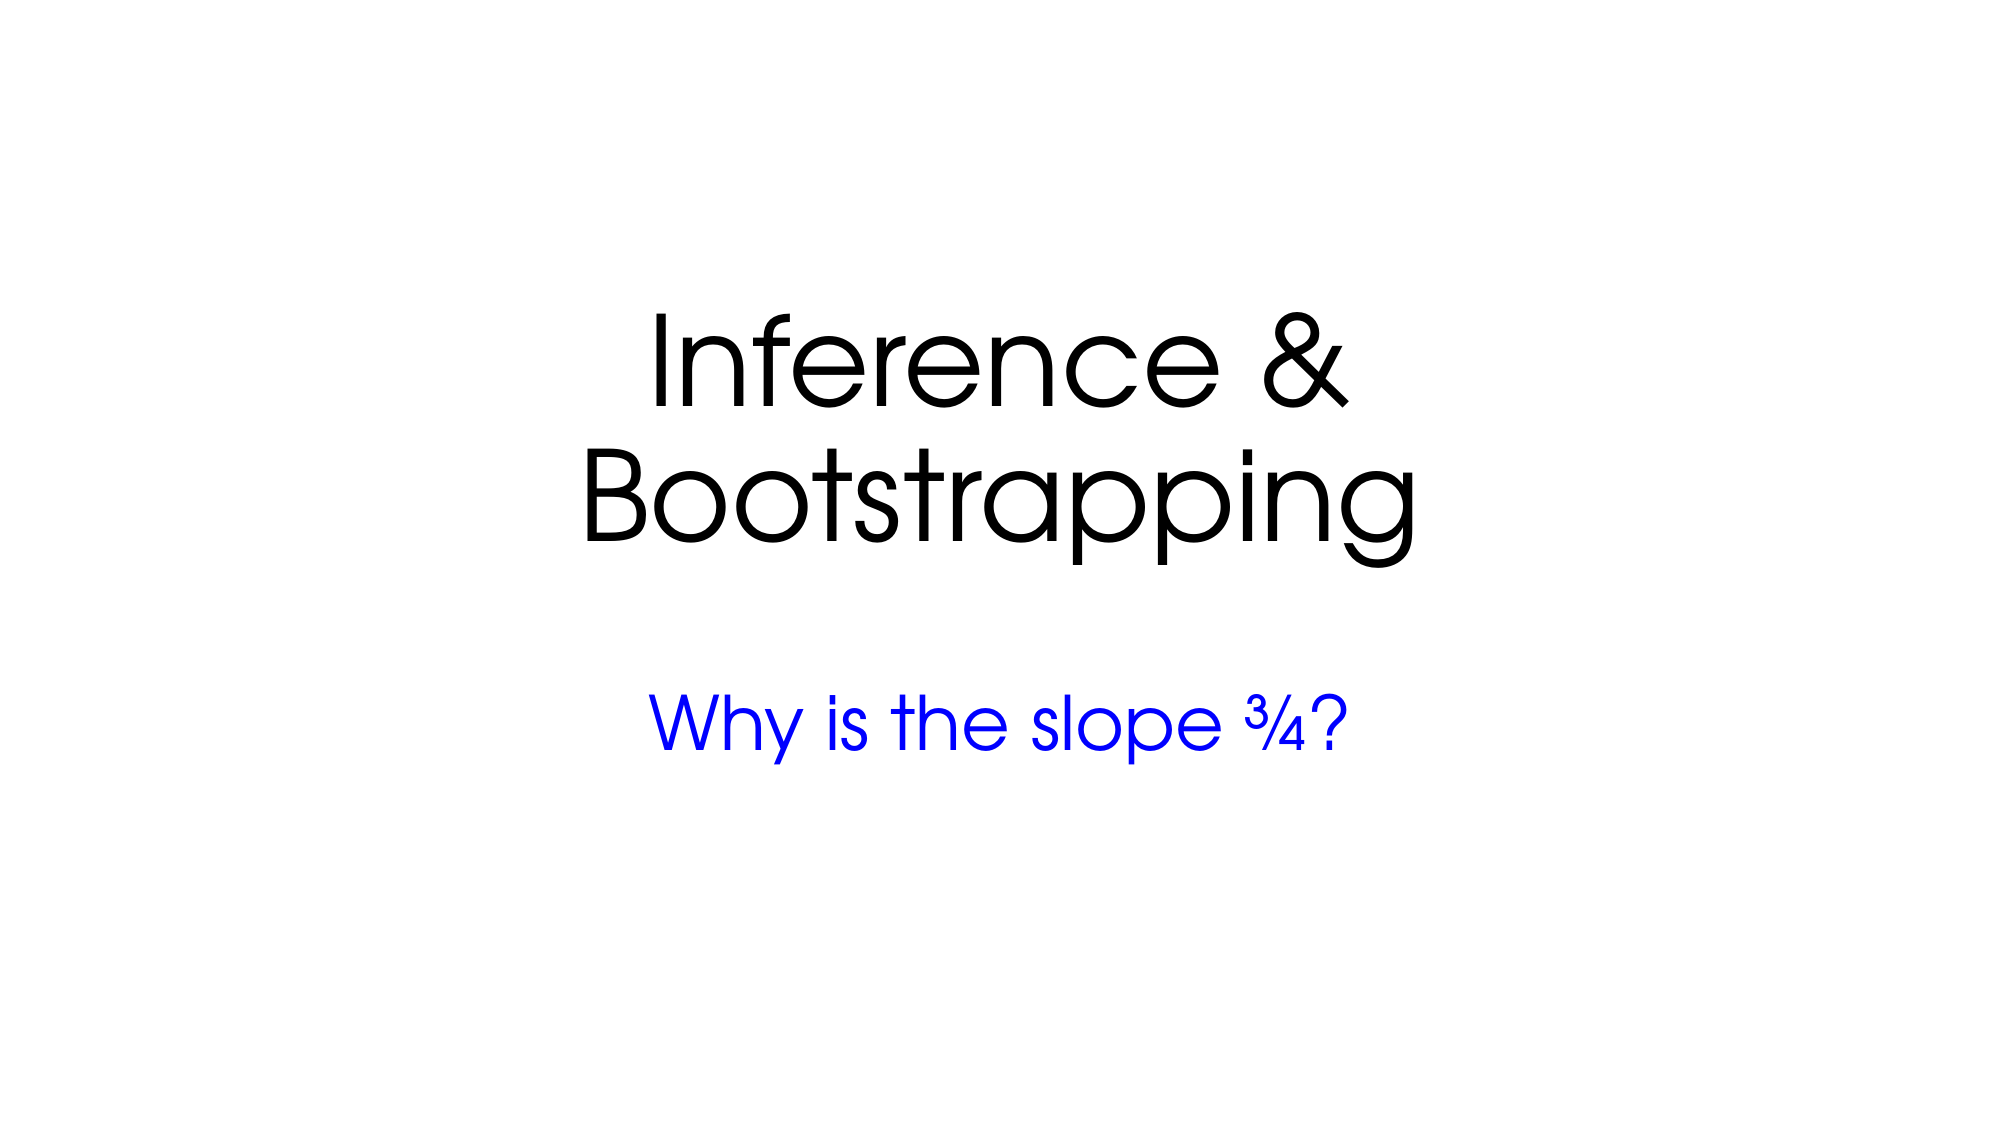

# Inference & Bootstrapping
Why is the slope ¾?